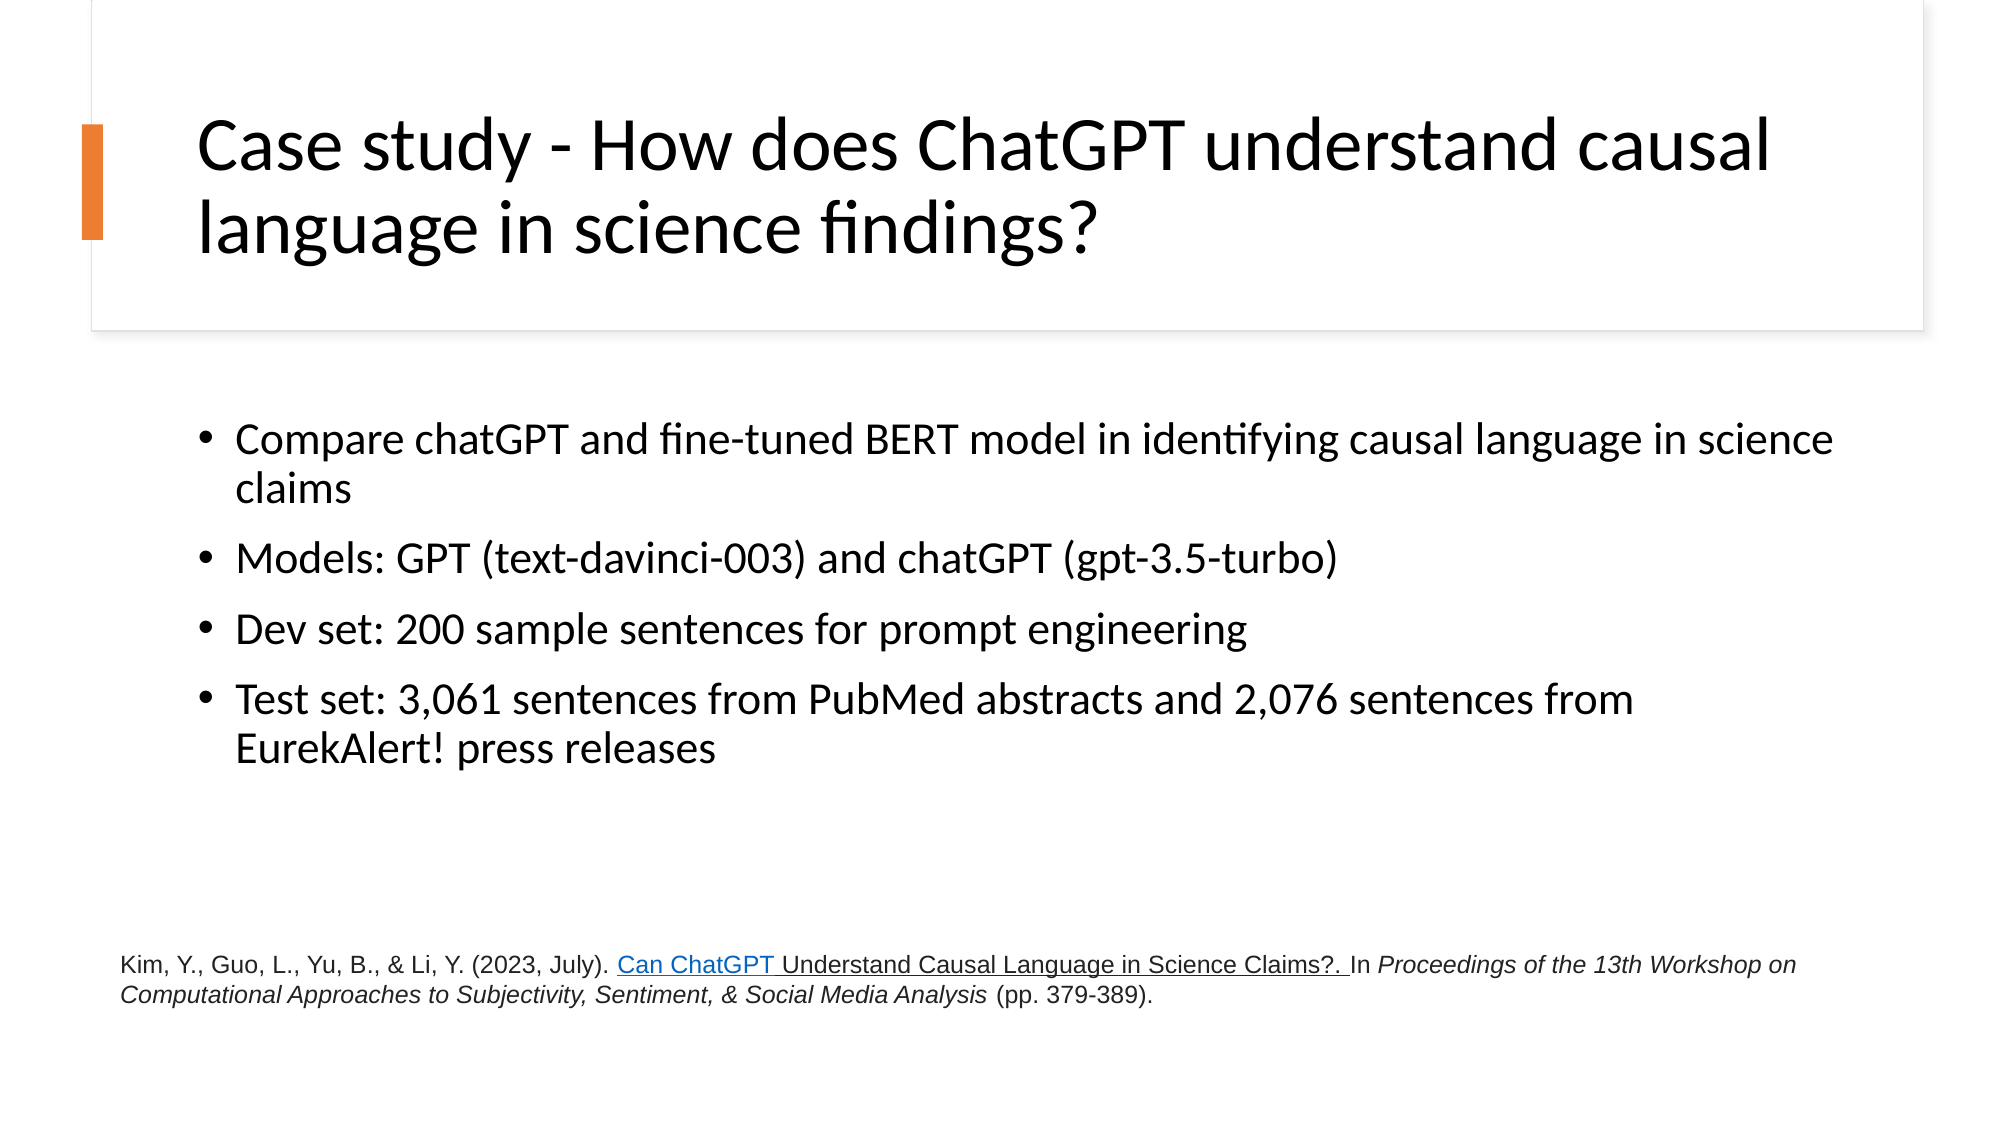

# Case study - How does ChatGPT understand causal language in science findings?

Compare chatGPT and fine-tuned BERT model in identifying causal language in science claims
Models: GPT (text-davinci-003) and chatGPT (gpt-3.5-turbo)
Dev set: 200 sample sentences for prompt engineering
Test set: 3,061 sentences from PubMed abstracts and 2,076 sentences from EurekAlert! press releases

Kim, Y., Guo, L., Yu, B., & Li, Y. (2023, July). Can ChatGPT Understand Causal Language in Science Claims?. In Proceedings of the 13th Workshop on Computational Approaches to Subjectivity, Sentiment, & Social Media Analysis (pp. 379-389).